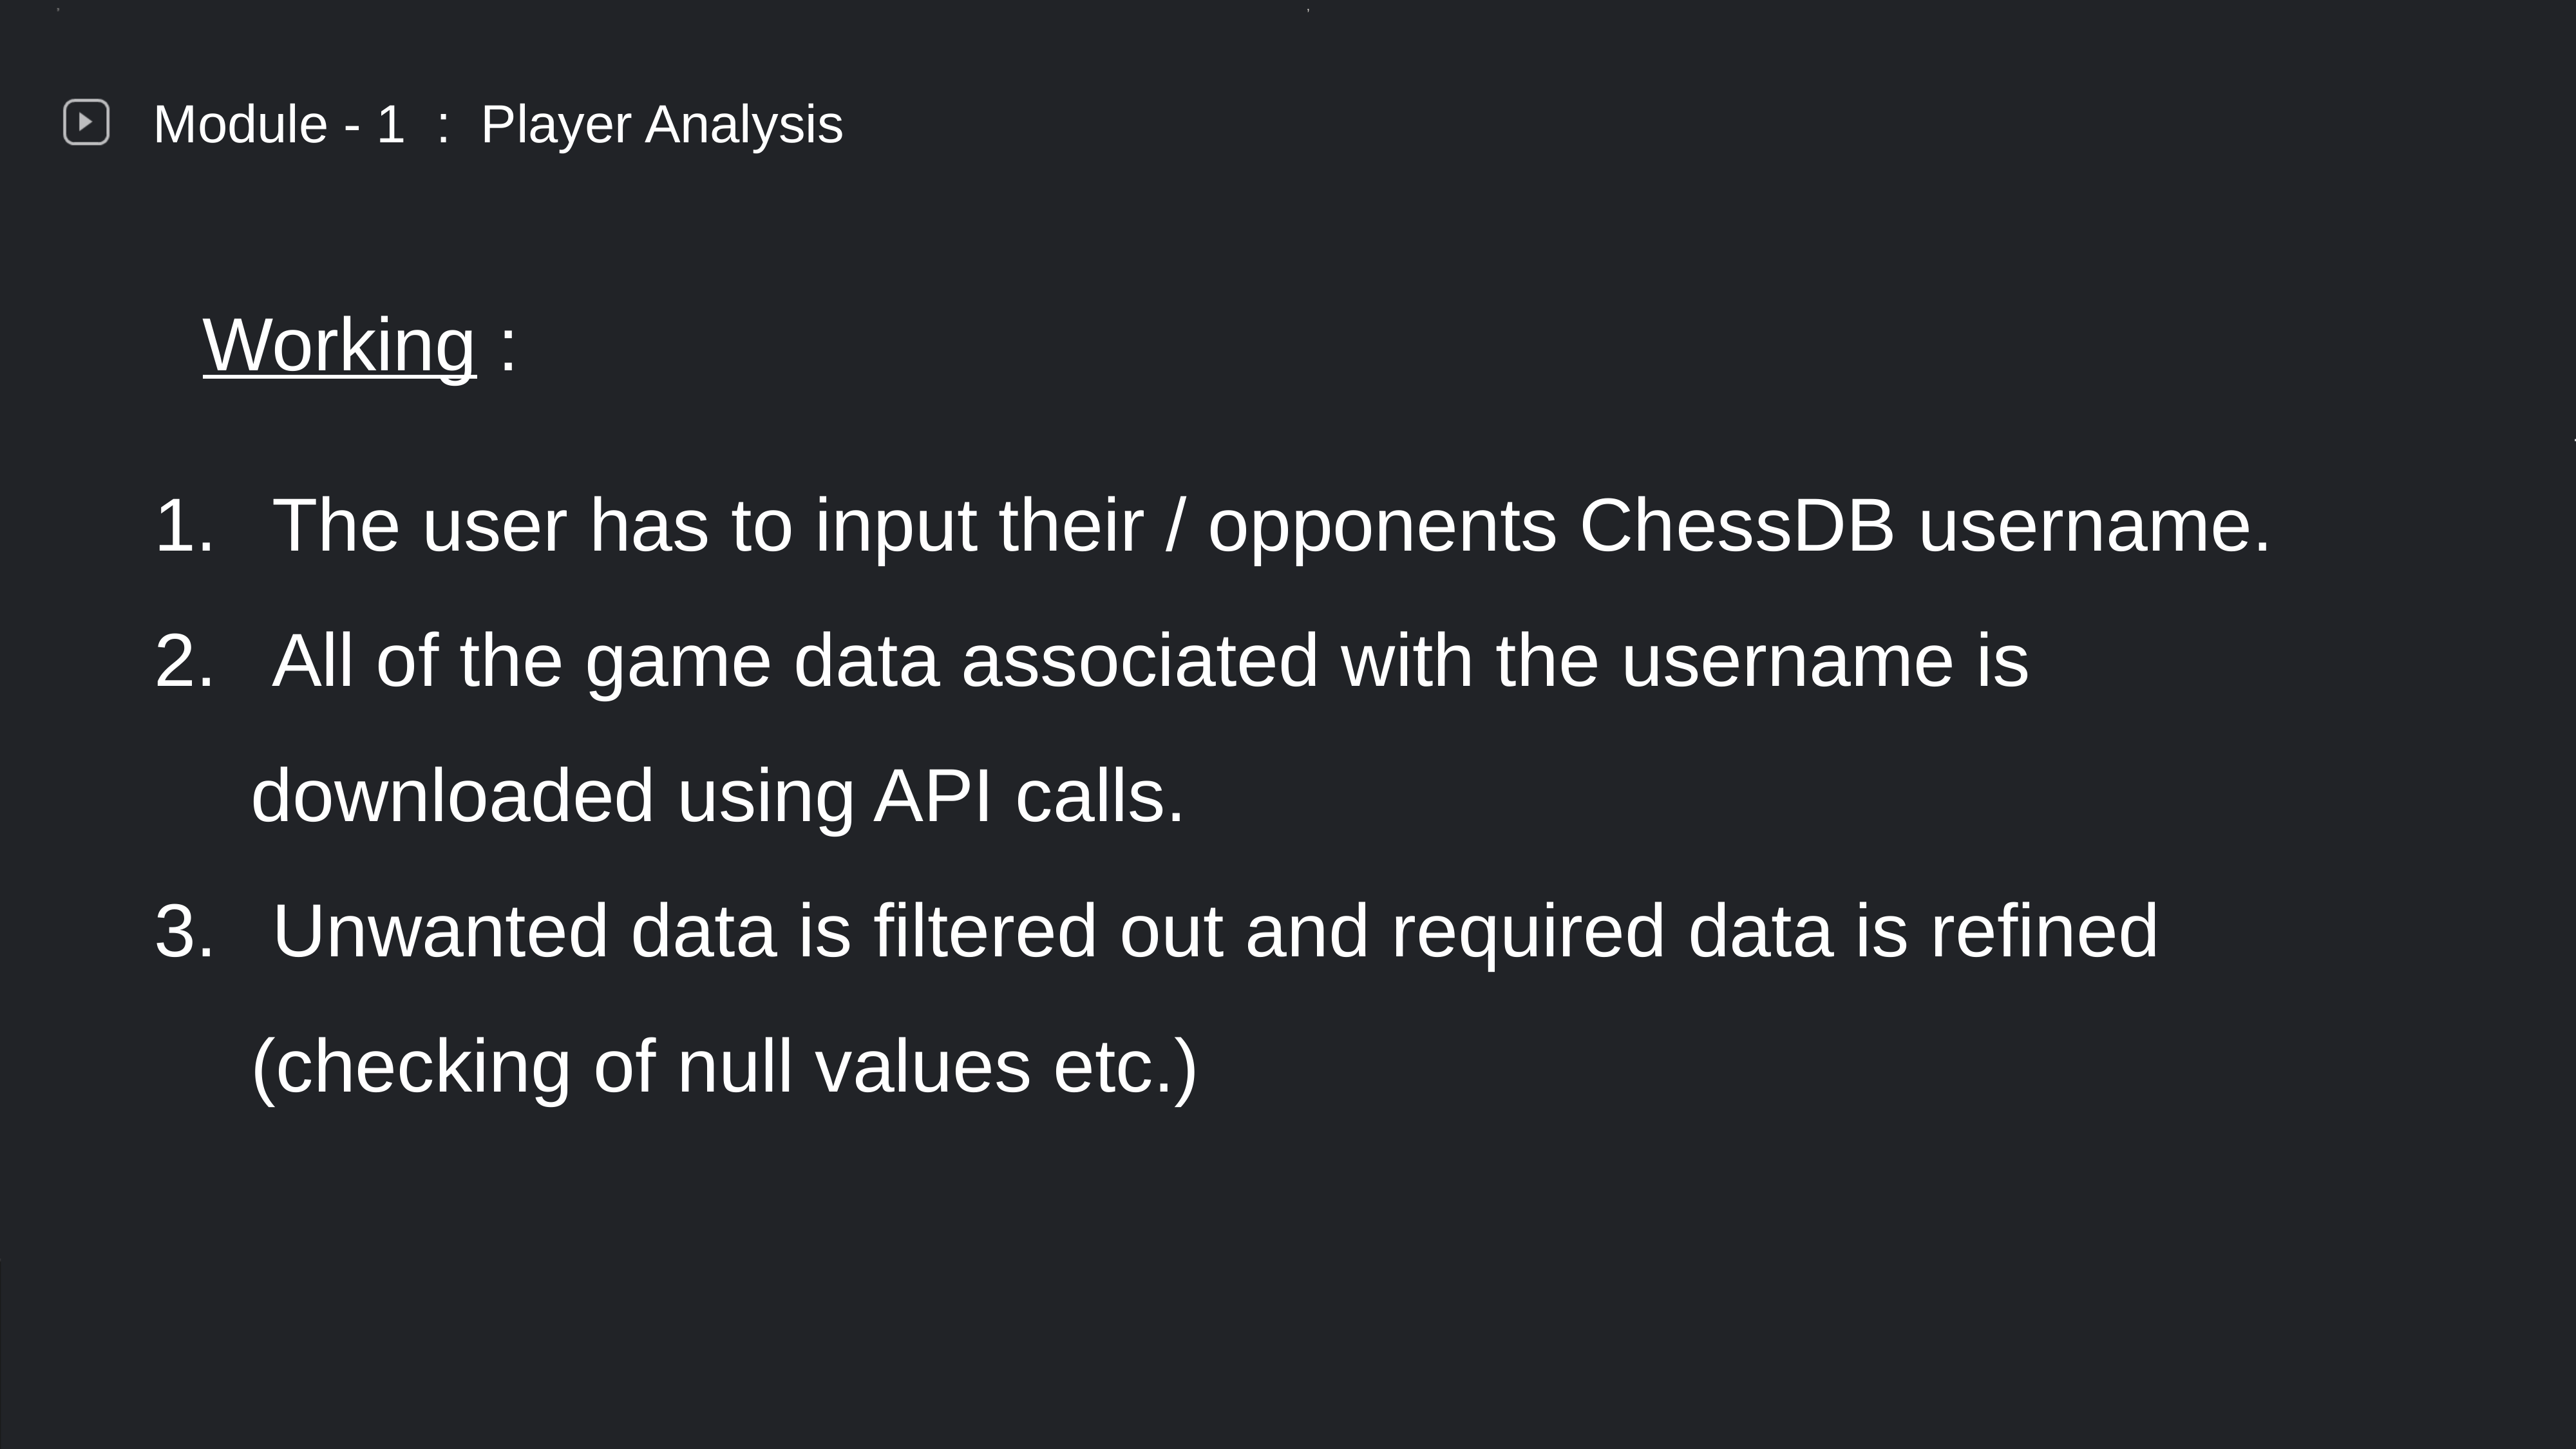

,

Module - 1  :  Player Analysis
Working :
 The user has to input their / opponents ChessDB username.
 All of the game data associated with the username is downloaded using API calls.
 Unwanted data is filtered out and required data is refined (checking of null values etc.)